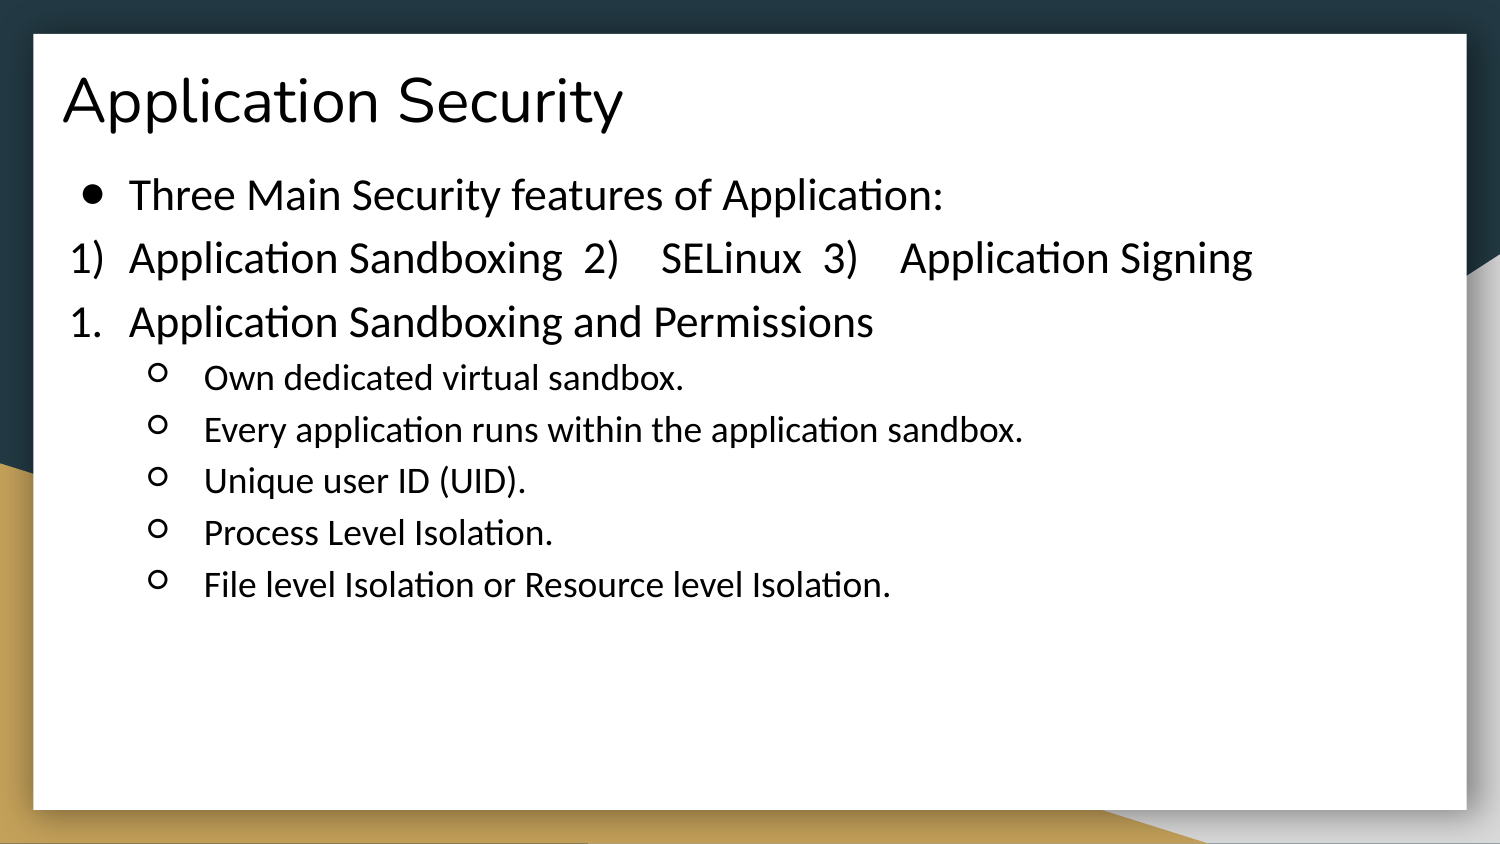

# Application Security
Three Main Security features of Application:
Application Sandboxing  2)    SELinux  3)    Application Signing
Application Sandboxing and Permissions
Own dedicated virtual sandbox.
Every application runs within the application sandbox.
Unique user ID (UID).
Process Level Isolation.
File level Isolation or Resource level Isolation.